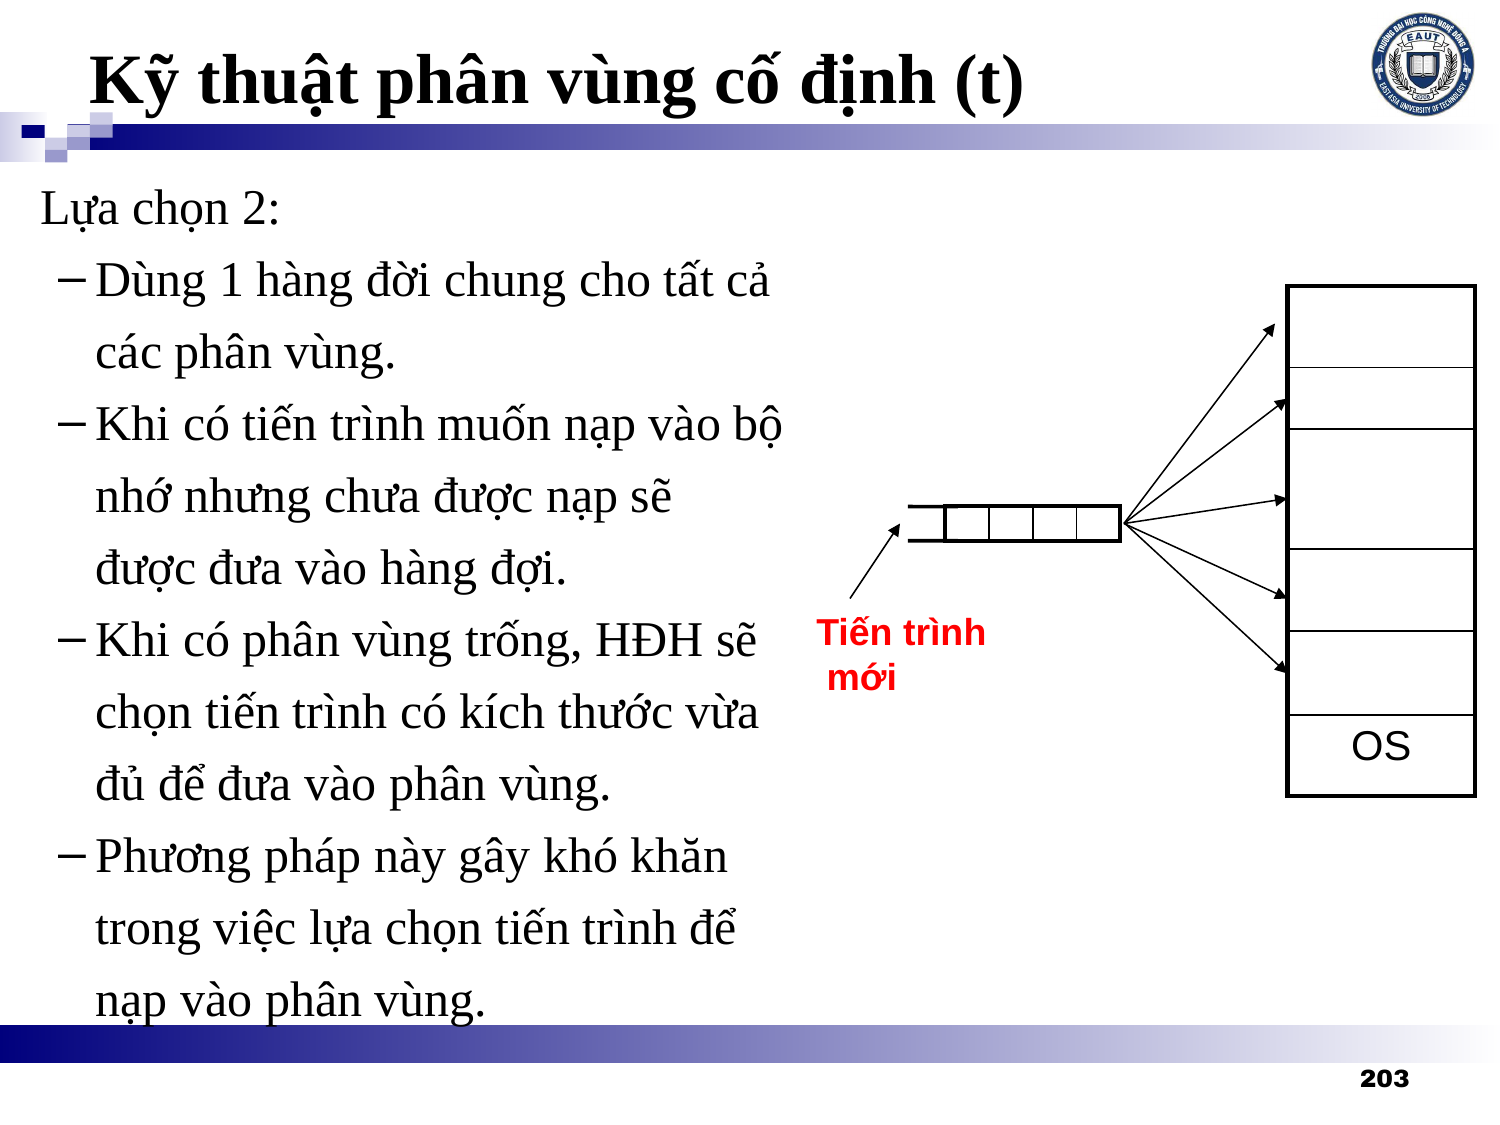

# Kỹ thuật phân vùng cố định (t)
Lựa chọn 2:
Dùng 1 hàng đời chung cho tất cả các phân vùng.
Khi có tiến trình muốn nạp vào bộ nhớ nhưng chưa được nạp sẽ được đưa vào hàng đợi.
Khi có phân vùng trống, HĐH sẽ chọn tiến trình có kích thước vừa đủ để đưa vào phân vùng.
Phương pháp này gây khó khăn trong việc lựa chọn tiến trình để nạp vào phân vùng.
|  |
| --- |
|  |
|  |
|  |
|  |
| OS |

|  |  |  |  |
| --- | --- | --- | --- |

Tiến trình
 mới
203